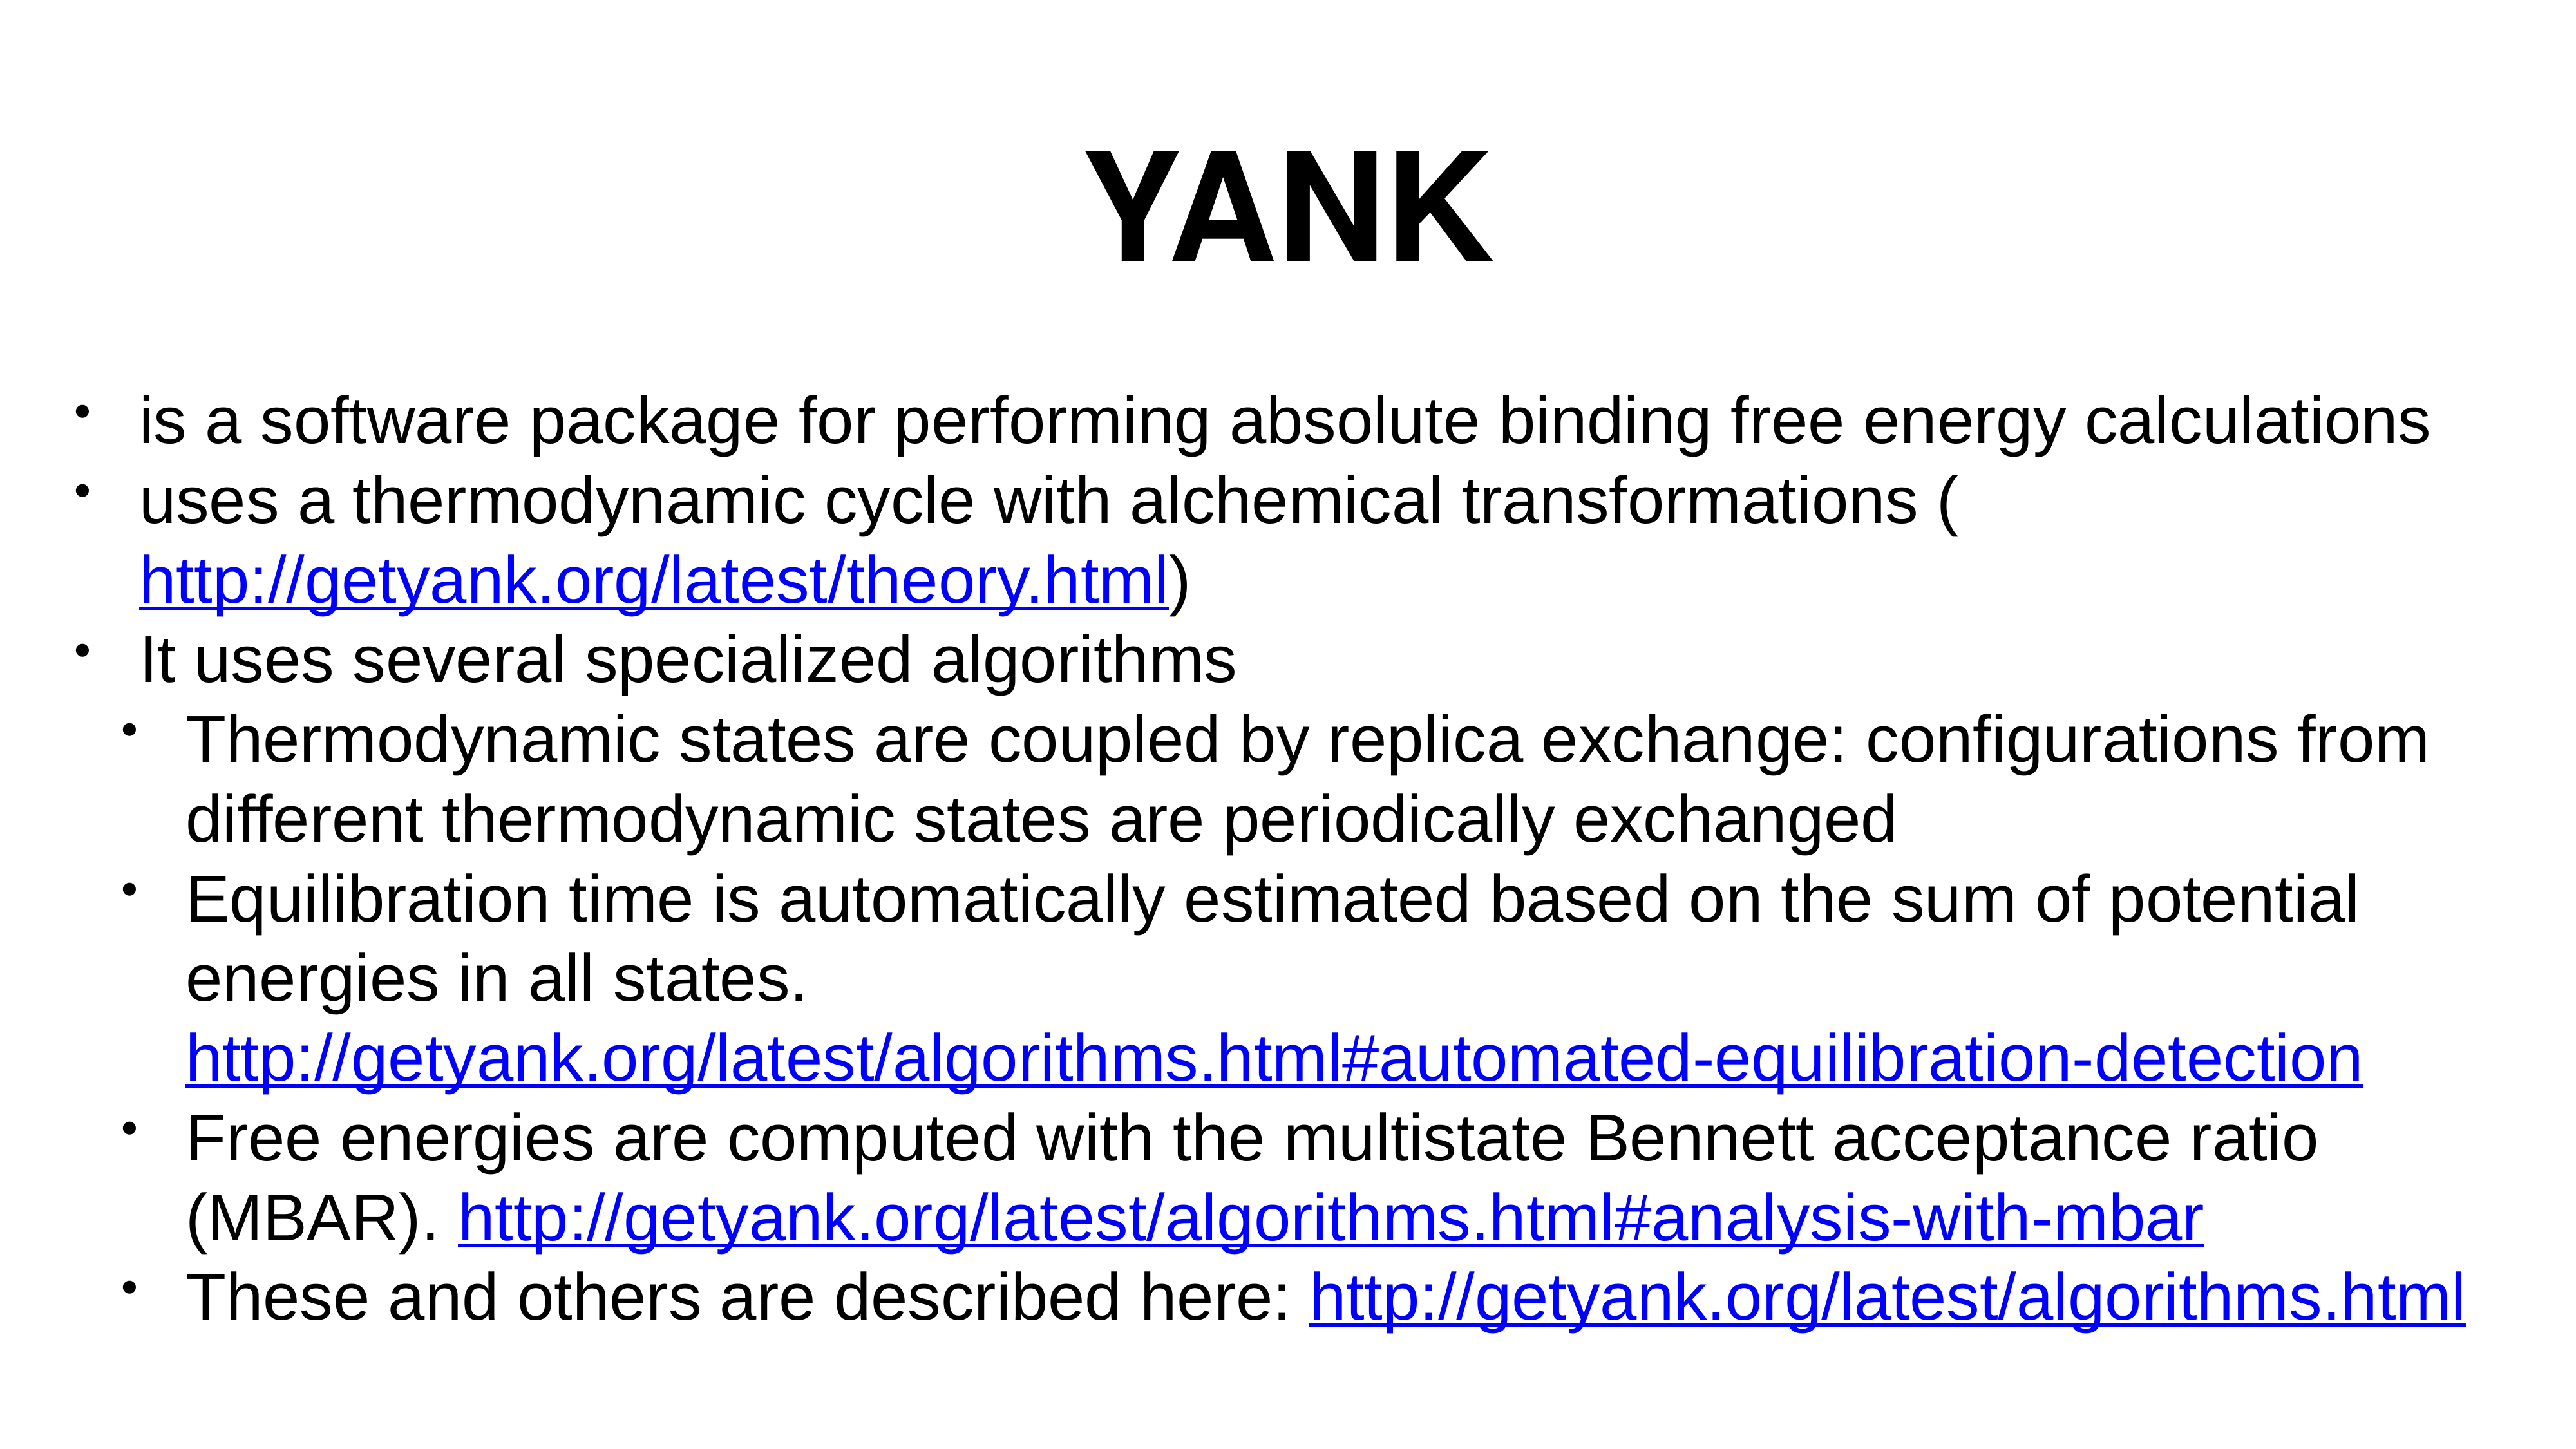

# YANK
is a software package for performing absolute binding free energy calculations
uses a thermodynamic cycle with alchemical transformations (http://getyank.org/latest/theory.html)
It uses several specialized algorithms
Thermodynamic states are coupled by replica exchange: configurations from different thermodynamic states are periodically exchanged
Equilibration time is automatically estimated based on the sum of potential energies in all states. http://getyank.org/latest/algorithms.html#automated-equilibration-detection
Free energies are computed with the multistate Bennett acceptance ratio (MBAR). http://getyank.org/latest/algorithms.html#analysis-with-mbar
These and others are described here: http://getyank.org/latest/algorithms.html
16